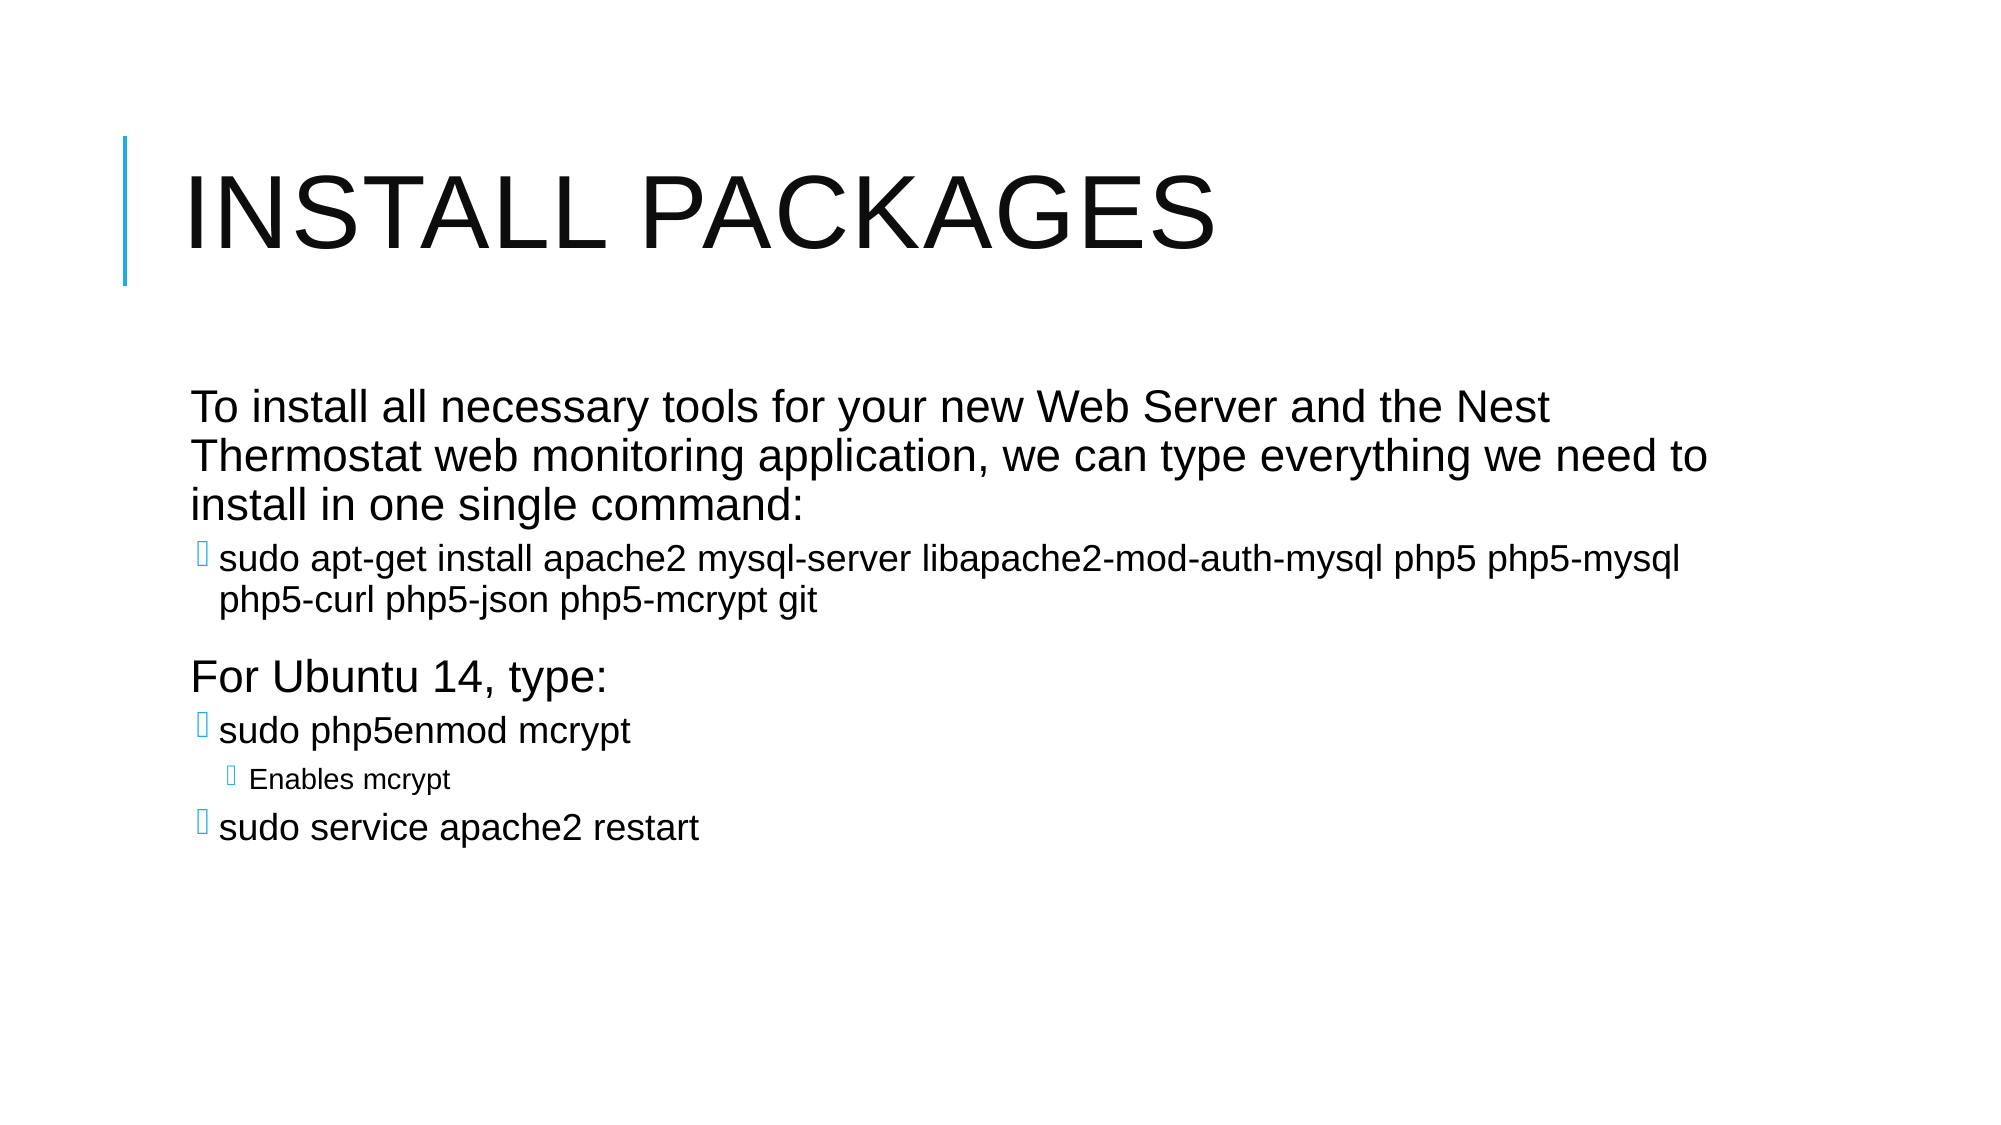

# Install packages
To install all necessary tools for your new Web Server and the Nest Thermostat web monitoring application, we can type everything we need to install in one single command:
sudo apt-get install apache2 mysql-server libapache2-mod-auth-mysql php5 php5-mysql php5-curl php5-json php5-mcrypt git
For Ubuntu 14, type:
sudo php5enmod mcrypt
Enables mcrypt
sudo service apache2 restart